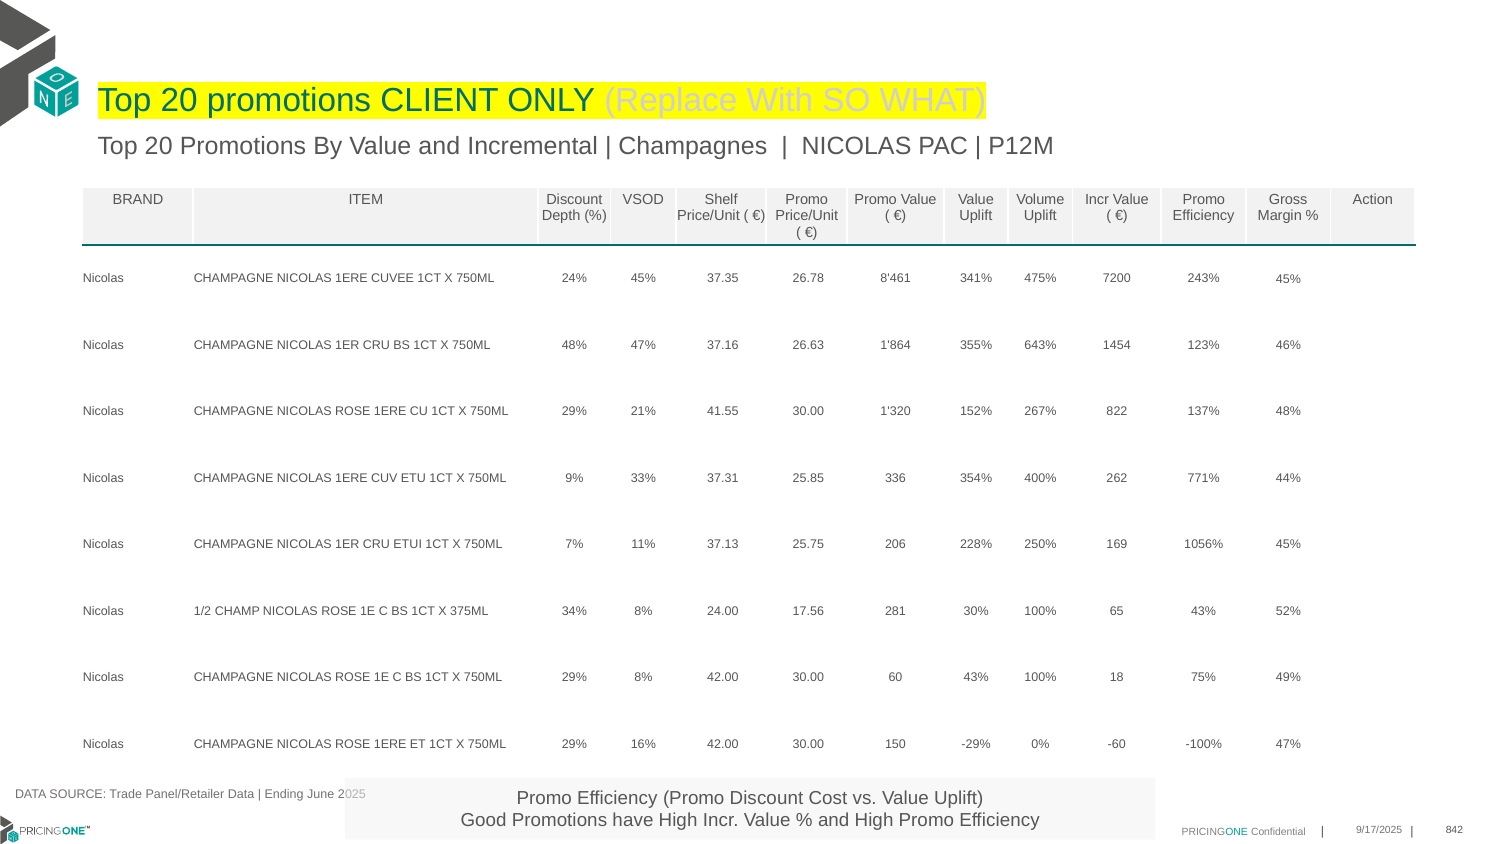

# Top 20 promotions CLIENT ONLY (Replace With SO WHAT)
Top 20 Promotions By Value and Incremental | Champagnes  |  NICOLAS PAC | P12M
| BRAND | ITEM | Discount Depth (%) | VSOD | Shelf Price/Unit ( €) | Promo Price/Unit ( €) | Promo Value ( €) | Value Uplift | Volume Uplift | Incr Value ( €) | Promo Efficiency | Gross Margin % | Action |
| --- | --- | --- | --- | --- | --- | --- | --- | --- | --- | --- | --- | --- |
| Nicolas | CHAMPAGNE NICOLAS 1ERE CUVEE 1CT X 750ML | 24% | 45% | 37.35 | 26.78 | 8'461 | 341% | 475% | 7200 | 243% | 45% |  |
| Nicolas | CHAMPAGNE NICOLAS 1ER CRU BS 1CT X 750ML | 48% | 47% | 37.16 | 26.63 | 1'864 | 355% | 643% | 1454 | 123% | 46% |  |
| Nicolas | CHAMPAGNE NICOLAS ROSE 1ERE CU 1CT X 750ML | 29% | 21% | 41.55 | 30.00 | 1'320 | 152% | 267% | 822 | 137% | 48% |  |
| Nicolas | CHAMPAGNE NICOLAS 1ERE CUV ETU 1CT X 750ML | 9% | 33% | 37.31 | 25.85 | 336 | 354% | 400% | 262 | 771% | 44% |  |
| Nicolas | CHAMPAGNE NICOLAS 1ER CRU ETUI 1CT X 750ML | 7% | 11% | 37.13 | 25.75 | 206 | 228% | 250% | 169 | 1056% | 45% |  |
| Nicolas | 1/2 CHAMP NICOLAS ROSE 1E C BS 1CT X 375ML | 34% | 8% | 24.00 | 17.56 | 281 | 30% | 100% | 65 | 43% | 52% |  |
| Nicolas | CHAMPAGNE NICOLAS ROSE 1E C BS 1CT X 750ML | 29% | 8% | 42.00 | 30.00 | 60 | 43% | 100% | 18 | 75% | 49% |  |
| Nicolas | CHAMPAGNE NICOLAS ROSE 1ERE ET 1CT X 750ML | 29% | 16% | 42.00 | 30.00 | 150 | -29% | 0% | -60 | -100% | 47% |  |
Promo Efficiency (Promo Discount Cost vs. Value Uplift)
Good Promotions have High Incr. Value % and High Promo Efficiency
DATA SOURCE: Trade Panel/Retailer Data | Ending June 2025

9/17/2025
842